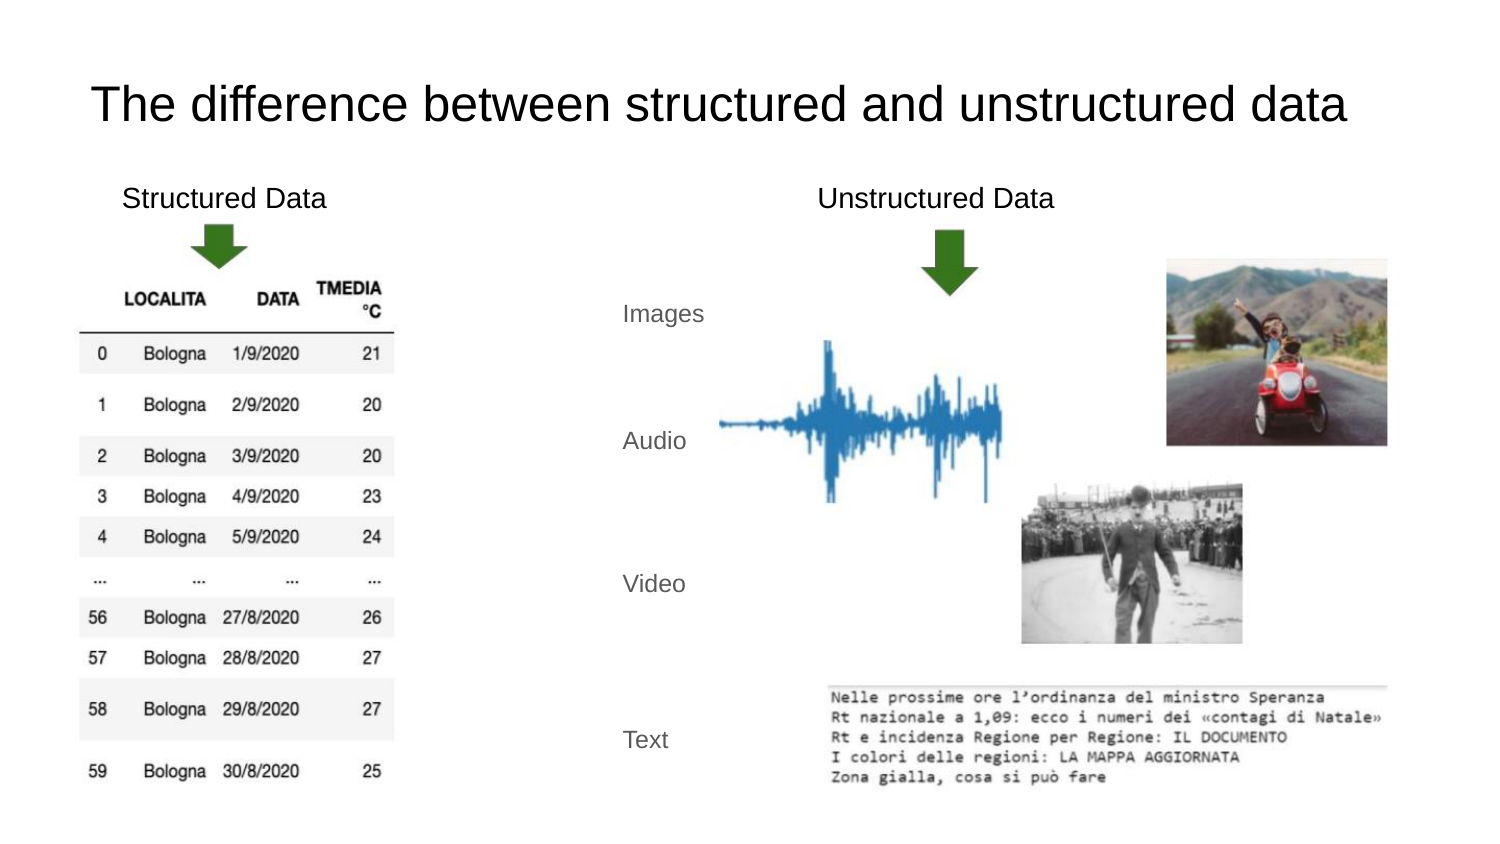

The difference between structured and unstructured data
Structured Data
Unstructured Data
Images
Audio
Video
Text